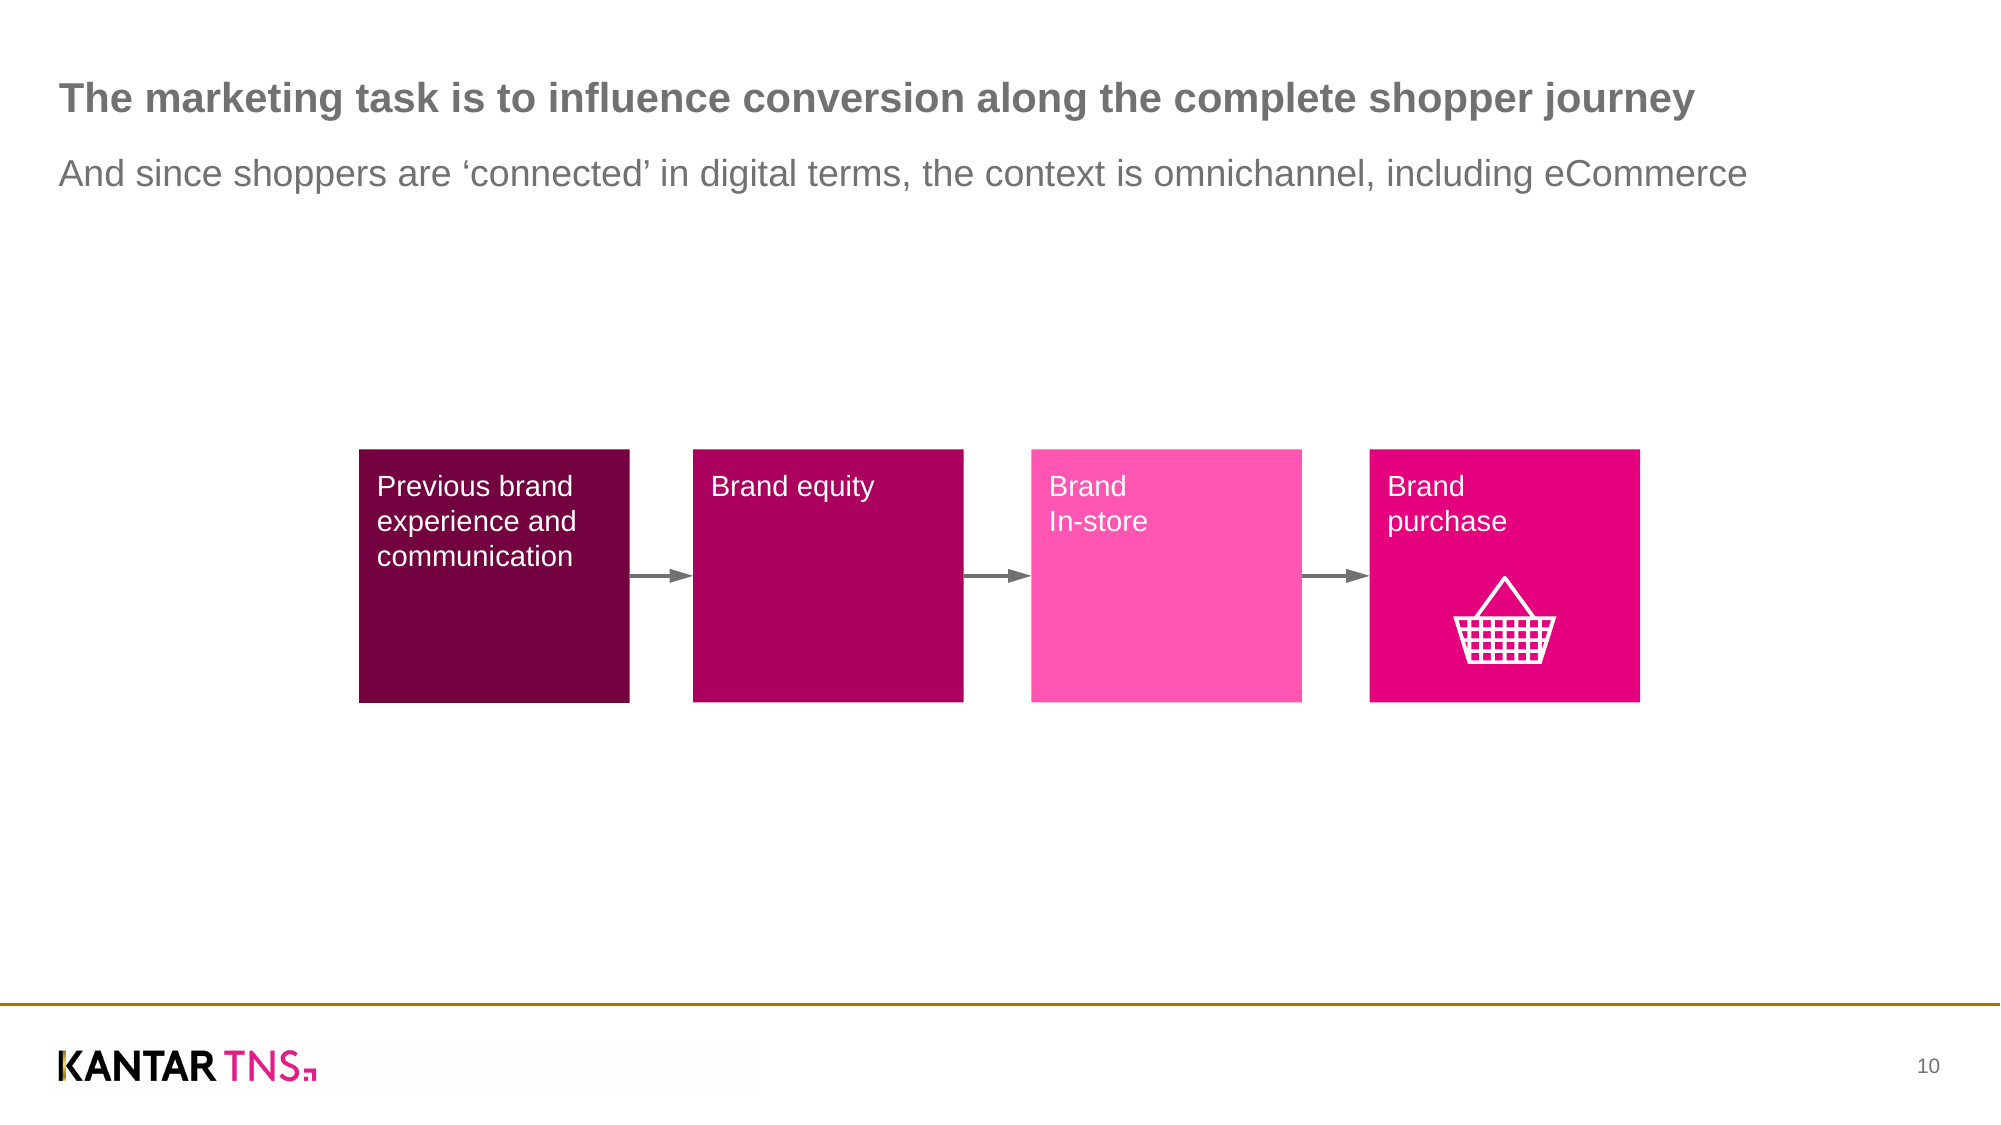

# The marketing task is to influence conversion along the complete shopper journey
And since shoppers are ‘connected’ in digital terms, the context is omnichannel, including eCommerce

Previous brand experience and communication
Brand equity
Brand
In-store
Brand
purchase

10